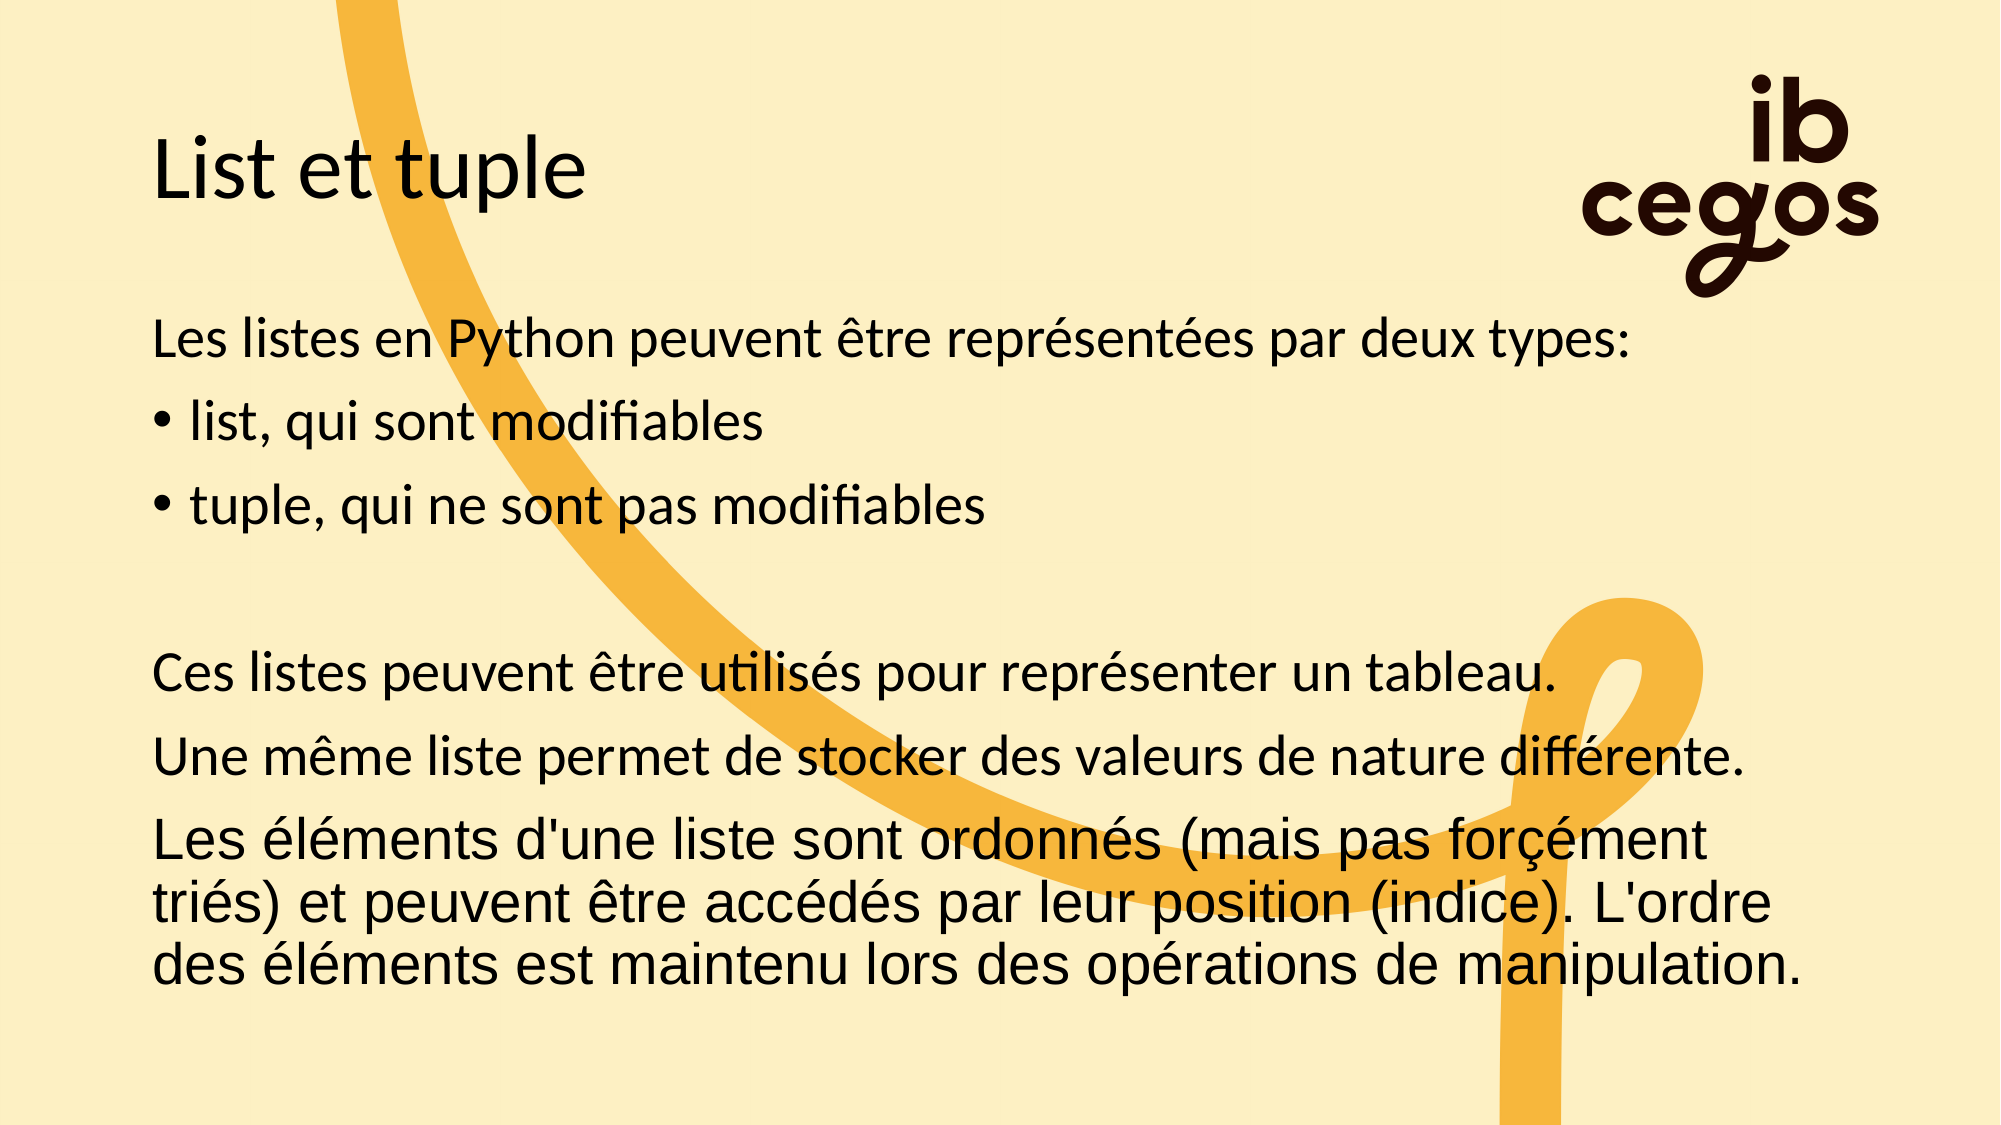

# List et tuple
Les listes en Python peuvent être représentées par deux types:
list, qui sont modifiables
tuple, qui ne sont pas modifiables

Ces listes peuvent être utilisés pour représenter un tableau.
Une même liste permet de stocker des valeurs de nature différente.
Les éléments d'une liste sont ordonnés (mais pas forçément triés) et peuvent être accédés par leur position (indice). L'ordre des éléments est maintenu lors des opérations de manipulation.